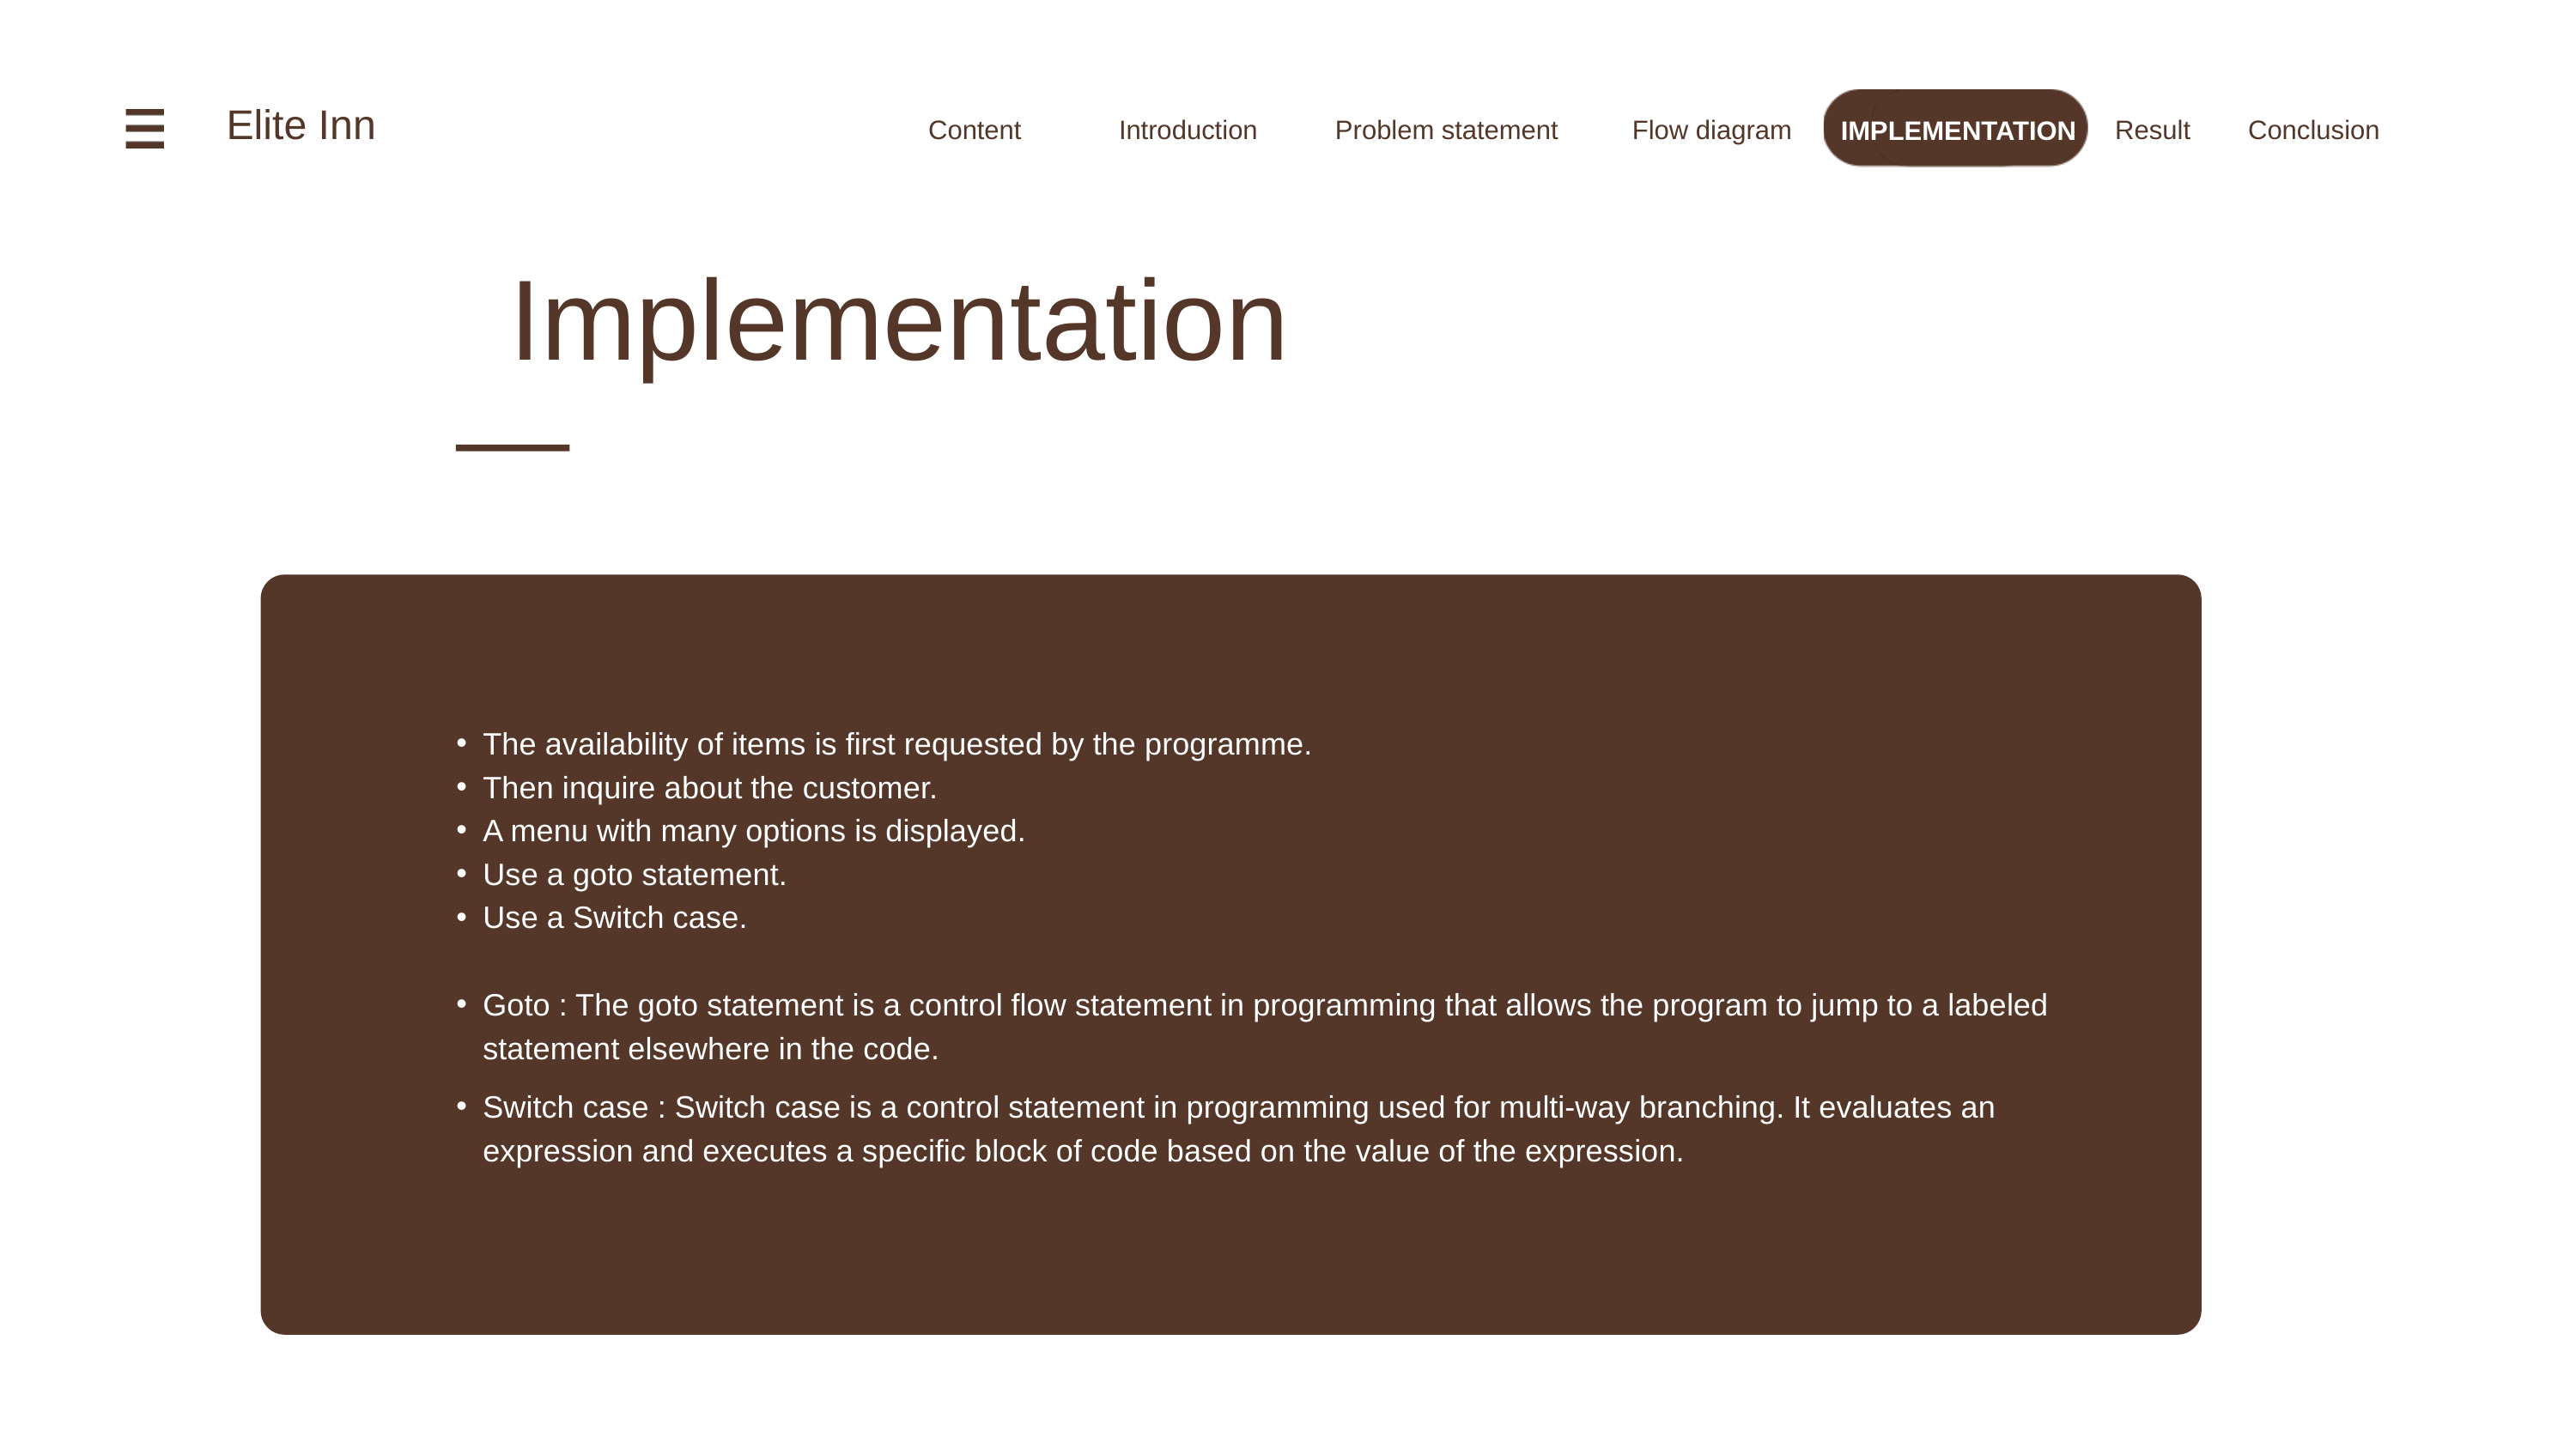

Elite Inn
Content
Introduction
Problem statement
Flow diagram
Result
Conclusion
IMPLEMENTATION

Implementation

The availability of items is first requested by the programme.
Then inquire about the customer.
A menu with many options is displayed.
Use a goto statement.
Use a Switch case.
Goto : The goto statement is a control flow statement in programming that allows the program to jump to a labeled statement elsewhere in the code.
Switch case : Switch case is a control statement in programming used for multi-way branching. It evaluates an expression and executes a specific block of code based on the value of the expression.